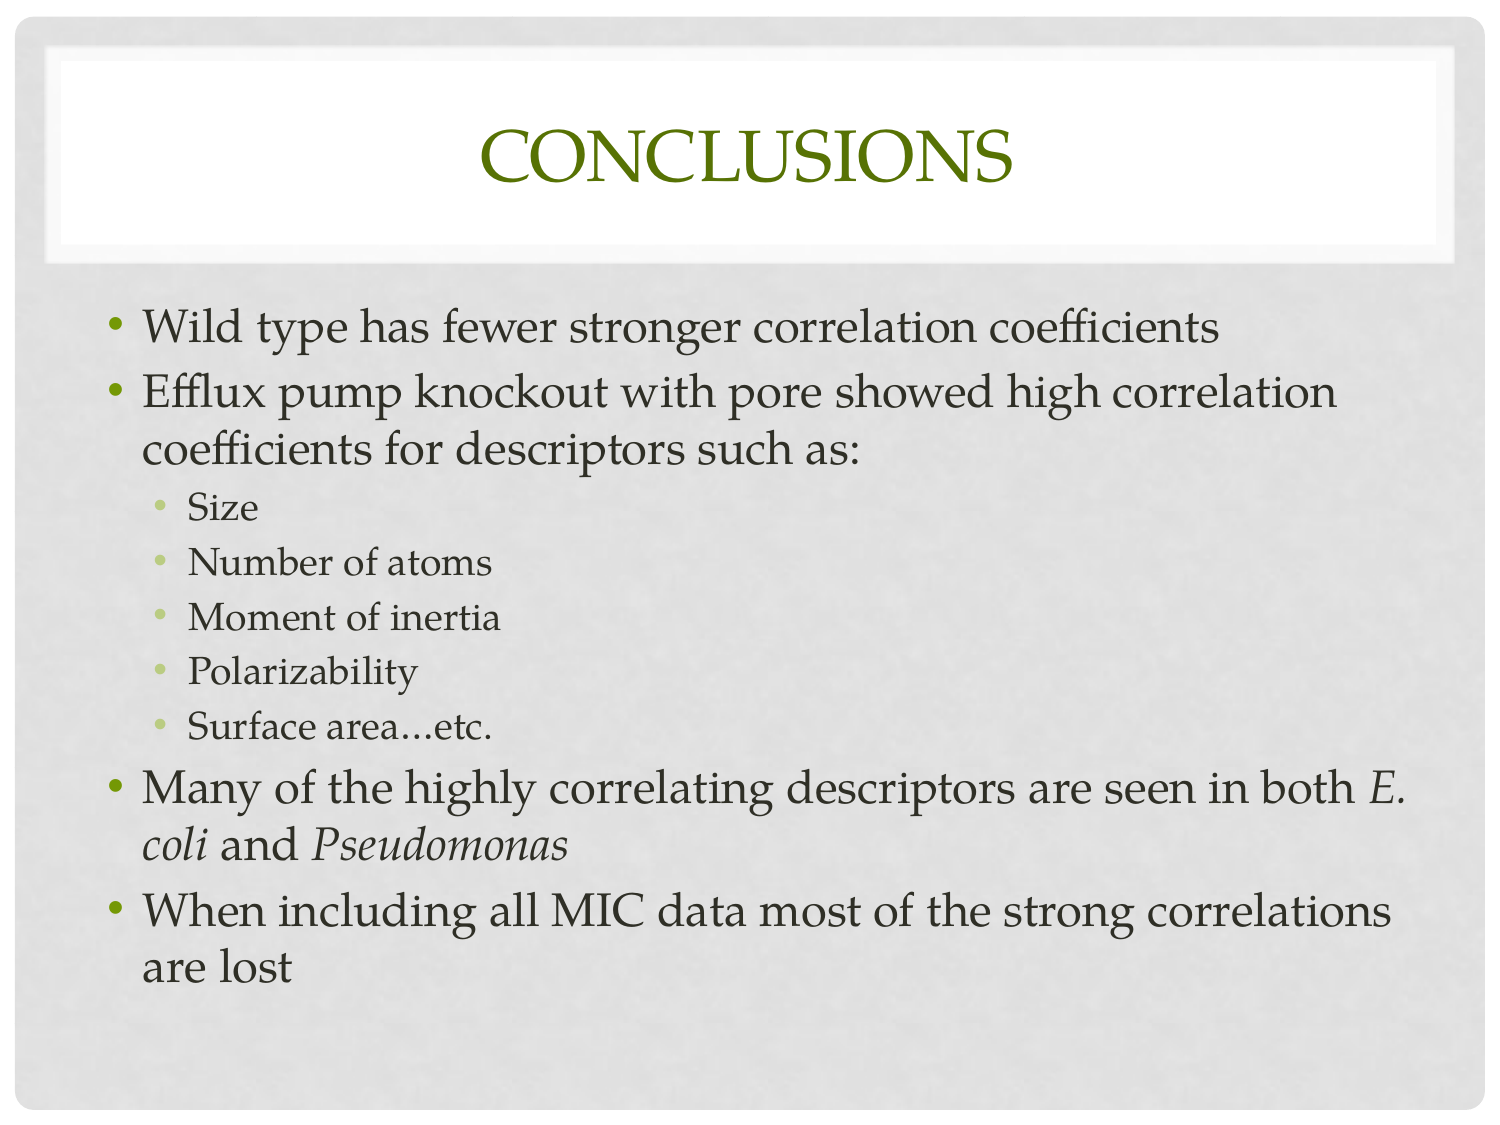

# Conclusions
Wild type has fewer stronger correlation coefficients
Efflux pump knockout with pore showed high correlation coefficients for descriptors such as:
Size
Number of atoms
Moment of inertia
Polarizability
Surface area…etc.
Many of the highly correlating descriptors are seen in both E. coli and Pseudomonas
When including all MIC data most of the strong correlations are lost